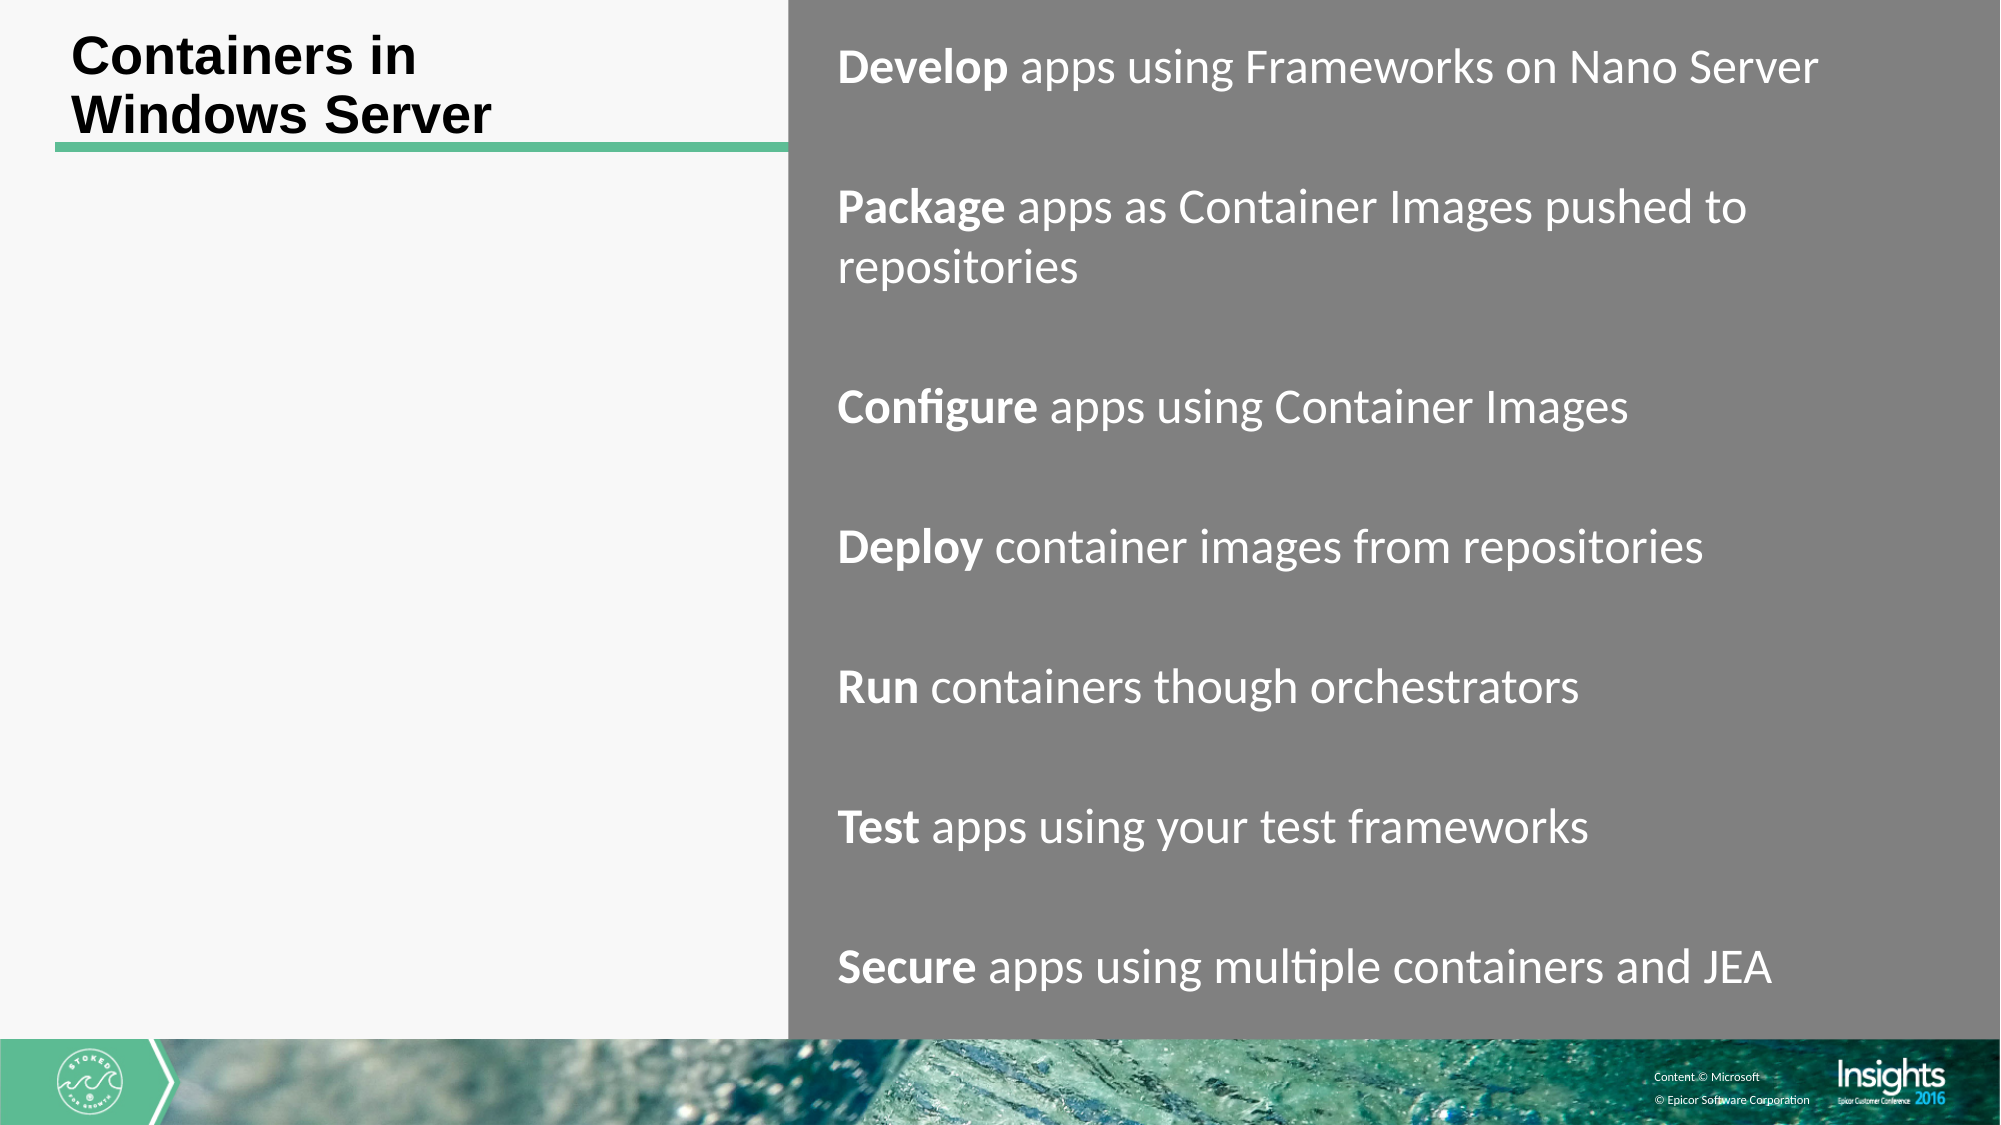

Develop apps using Frameworks on Nano Server

Package apps as Container Images pushed to repositories

Configure apps using Container Images

Deploy container images from repositories

Run containers though orchestrators

Test apps using your test frameworks

Secure apps using multiple containers and JEA
# Containers in Windows Server
Content © Microsoft